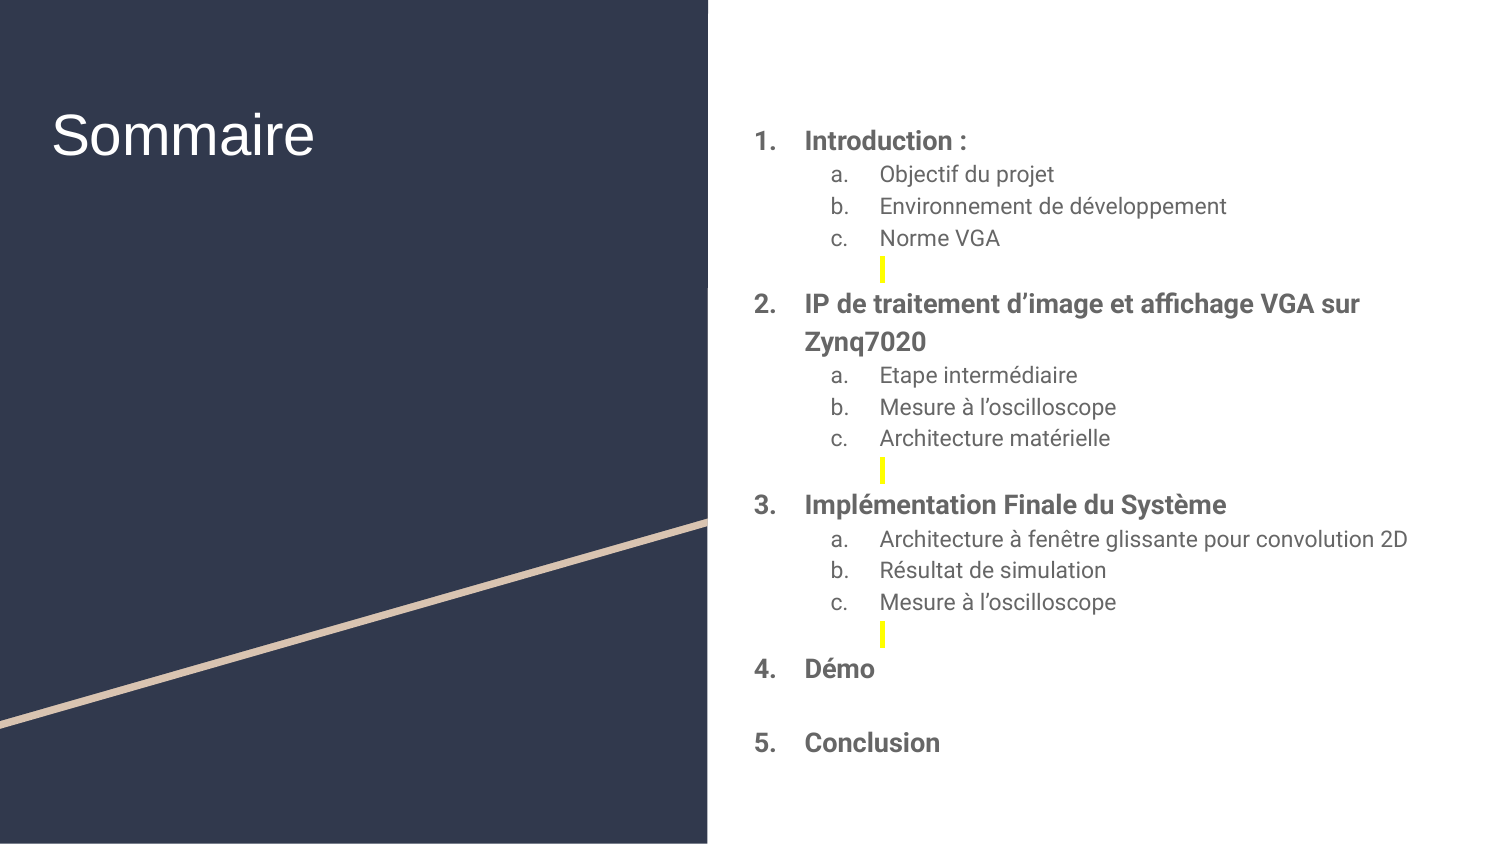

# Introduction :
Objectif du projet
Environnement de développement
Norme VGA
IP de traitement d’image et affichage VGA sur Zynq7020
Etape intermédiaire
Mesure à l’oscilloscope
Architecture matérielle
Implémentation Finale du Système
Architecture à fenêtre glissante pour convolution 2D
Résultat de simulation
Mesure à l’oscilloscope
Démo
Conclusion
Sommaire